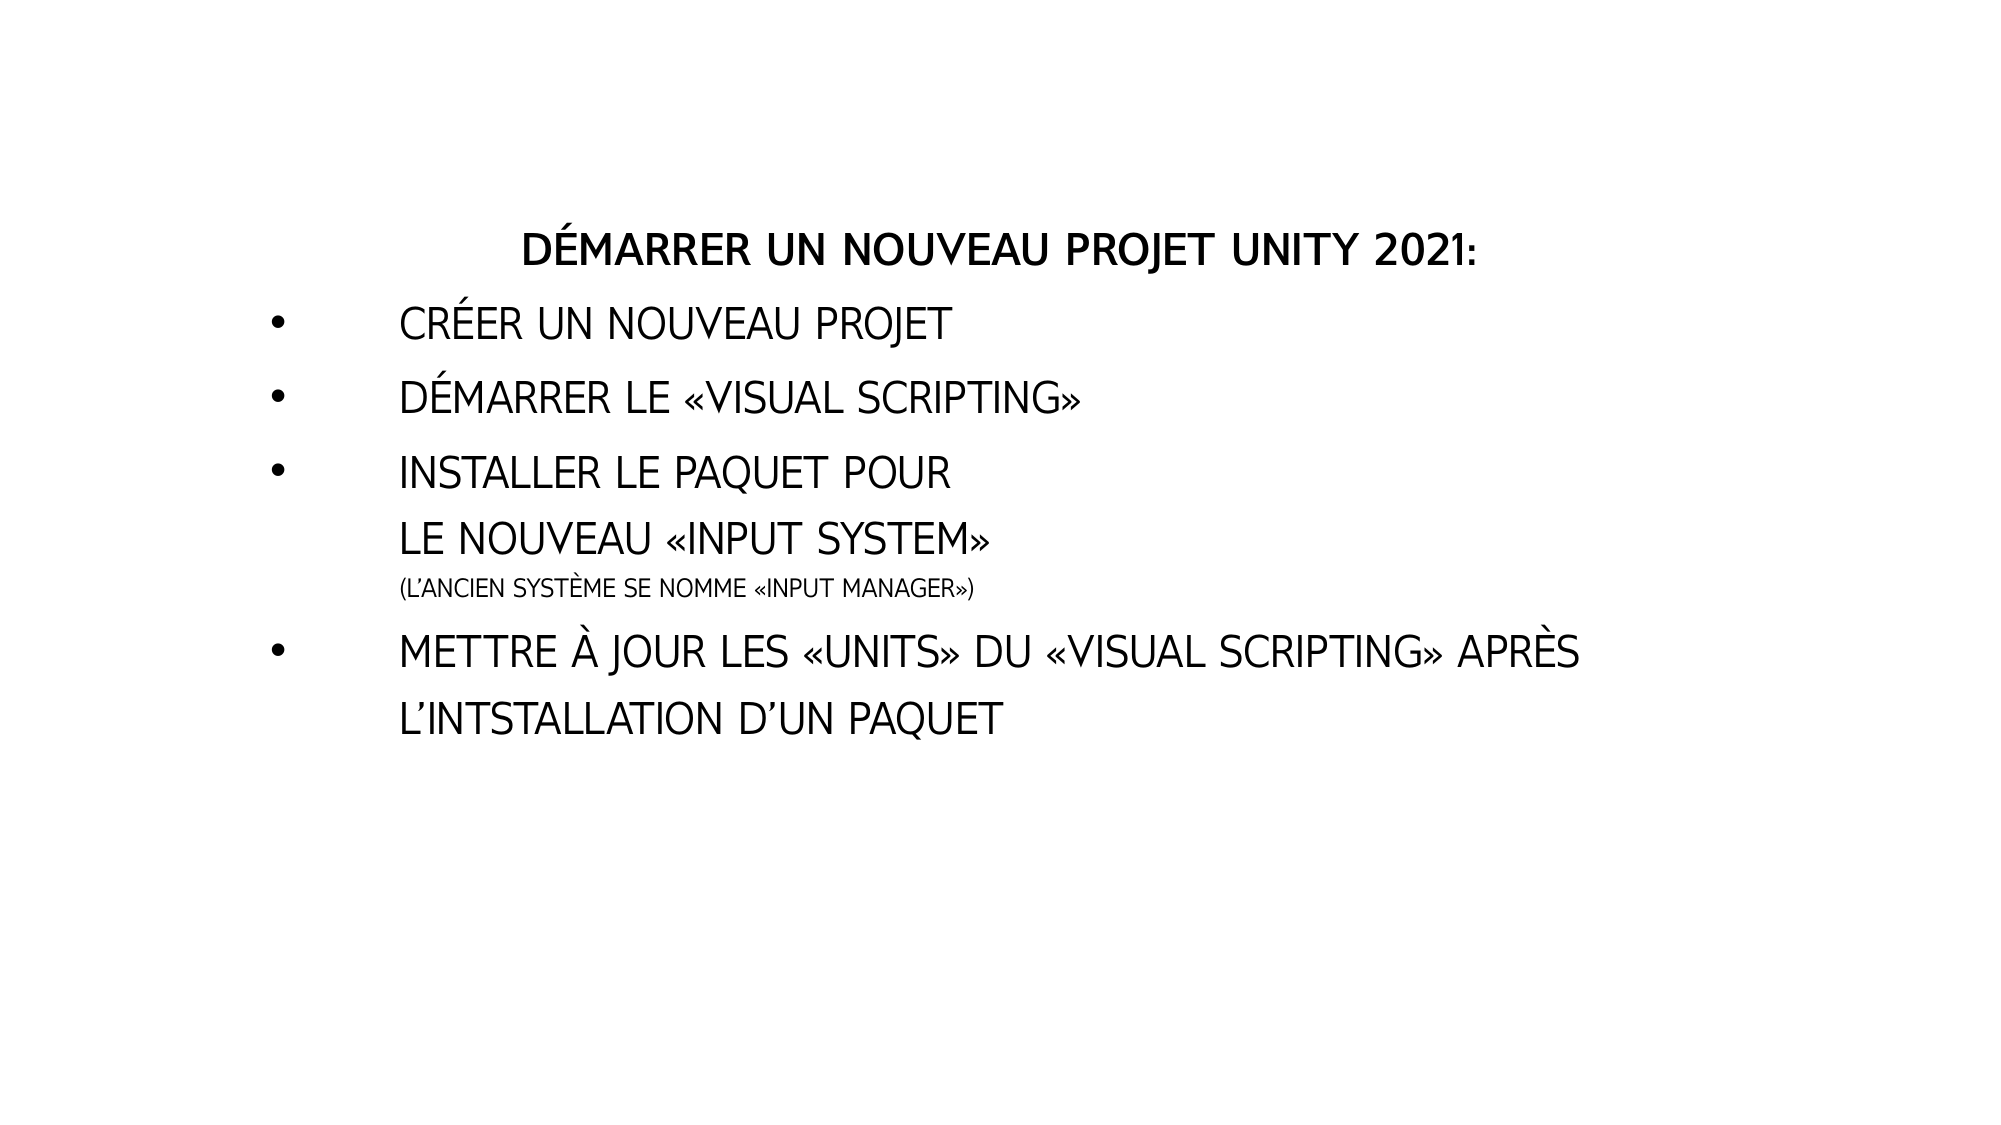

DÉMARRER UN NOUVEAU PROJET UNITY 2021:
CRÉER UN NOUVEAU PROJET
DÉMARRER LE «VISUAL SCRIPTING»
INSTALLER LE PAQUET POUR
LE NOUVEAU «INPUT SYSTEM»
(L’ANCIEN SYSTÈME SE NOMME «INPUT MANAGER»)
METTRE À JOUR LES «UNITS» DU «VISUAL SCRIPTING» APRÈS L’INTSTALLATION D’UN PAQUET